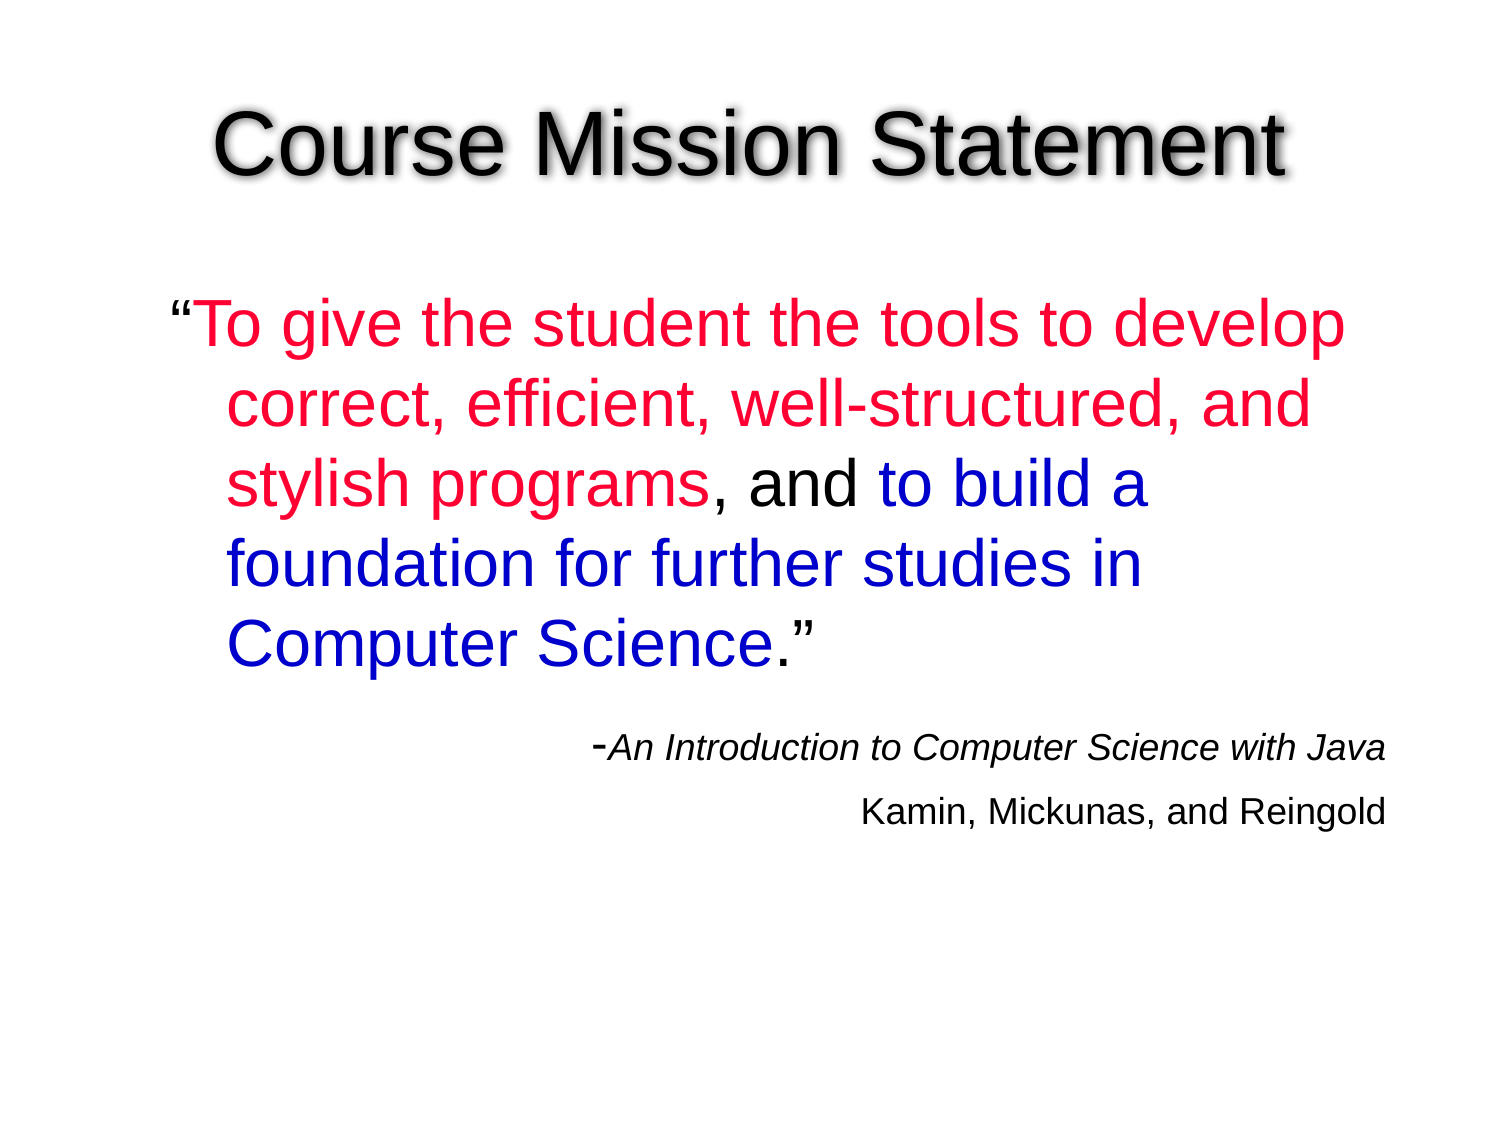

# Course Mission Statement
“To give the student the tools to develop correct, efficient, well-structured, and stylish programs, and to build a foundation for further studies in Computer Science.”
	-An Introduction to Computer Science with Java
 Kamin, Mickunas, and Reingold
22